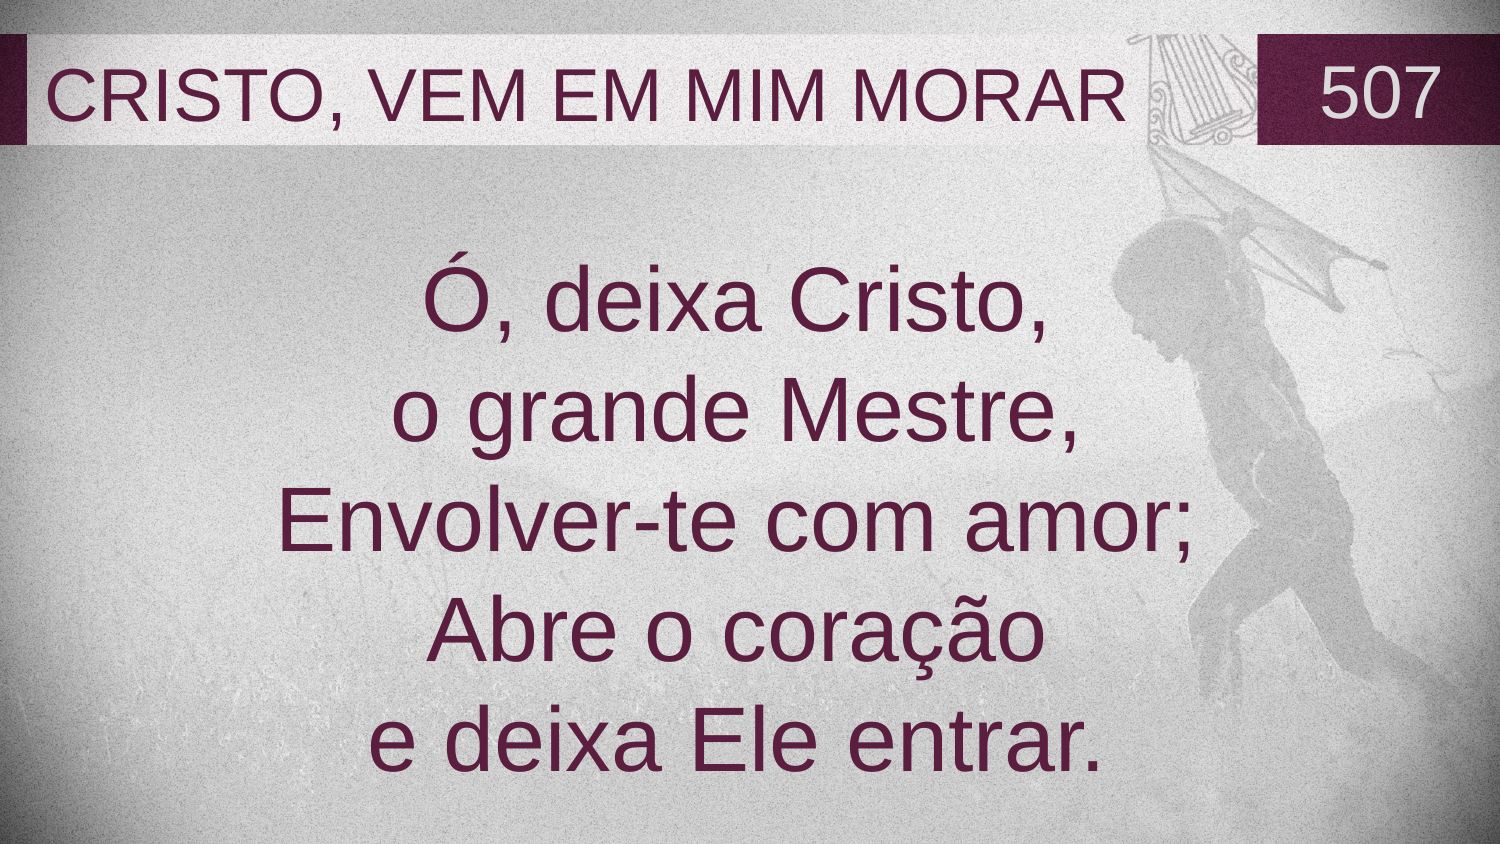

# CRISTO, VEM EM MIM MORAR
507
Ó, deixa Cristo,
o grande Mestre,
Envolver-te com amor;
Abre o coração
e deixa Ele entrar.